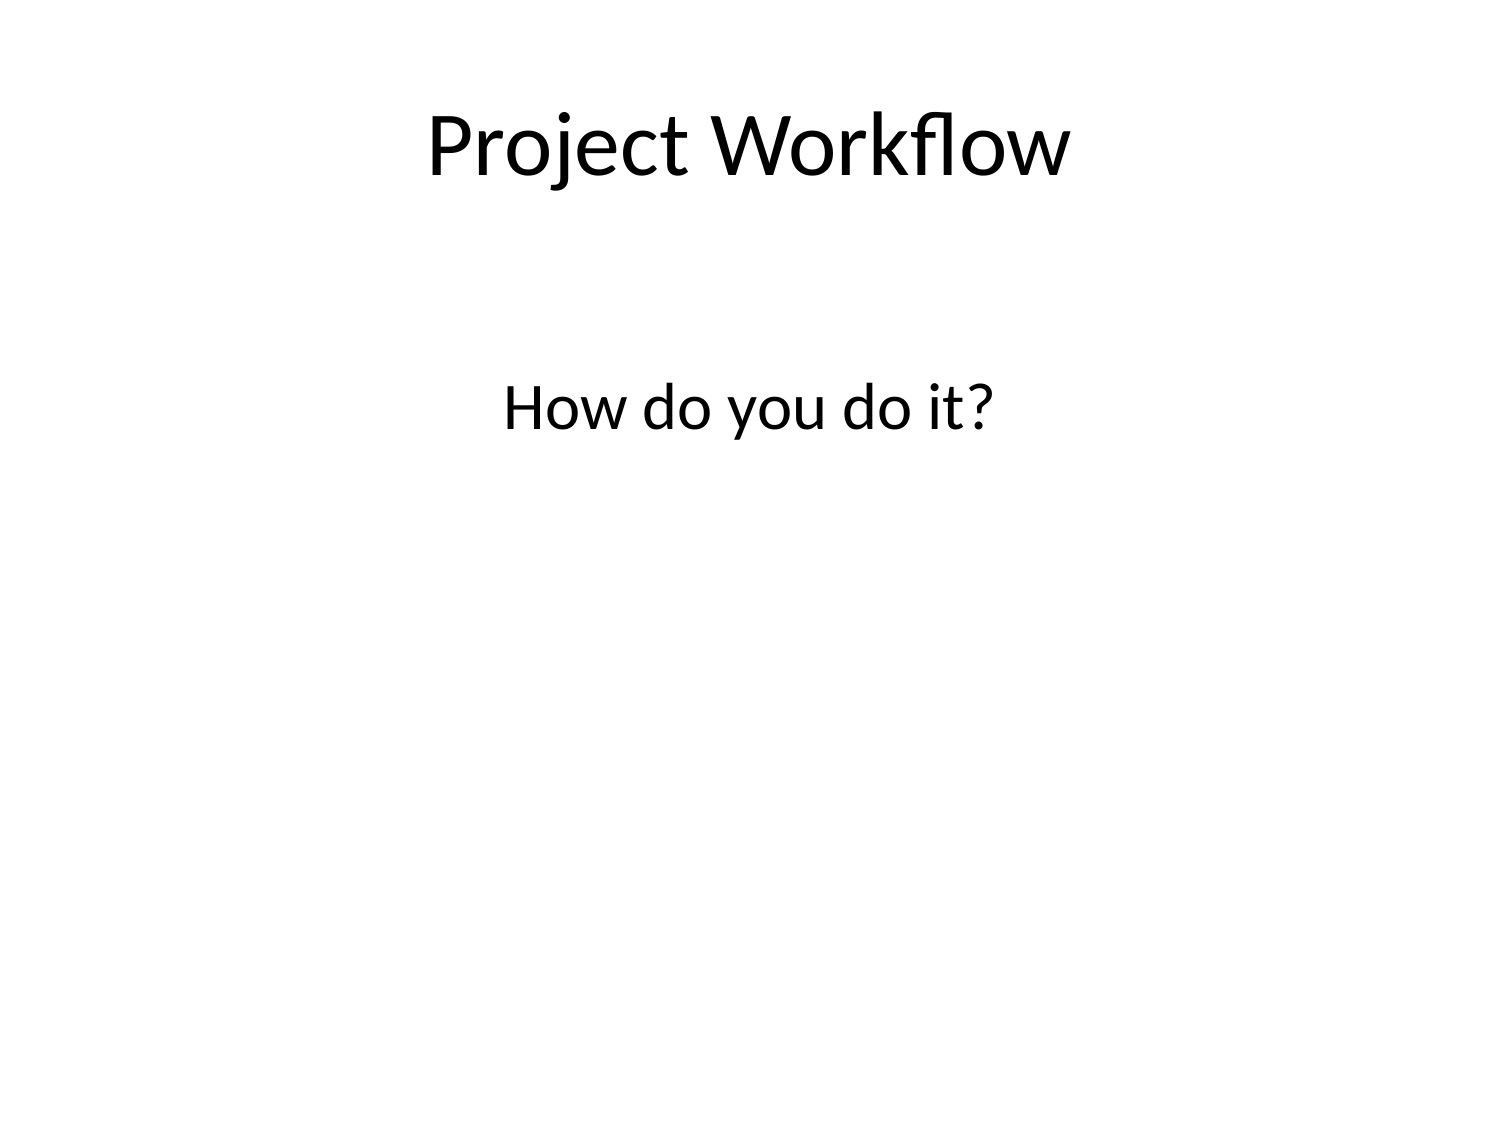

# Project Workflow

How do you do it?